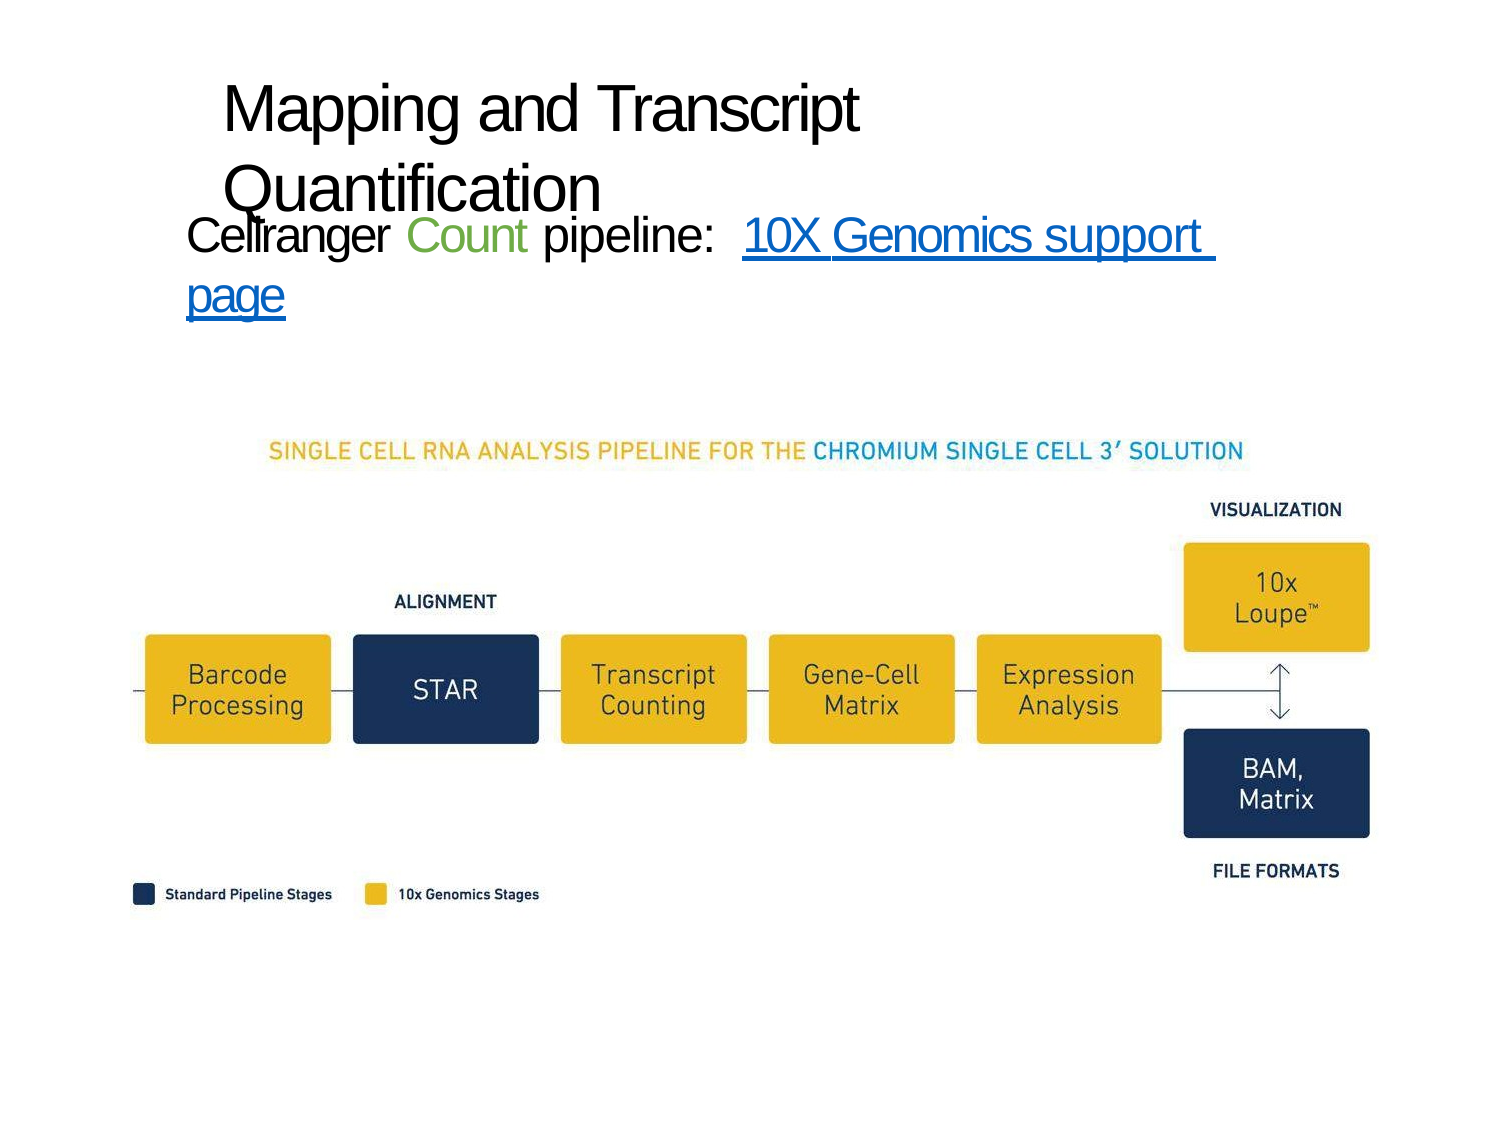

Mapping and Transcript Quantification
Cellranger Count pipeline:	10X Genomics support page